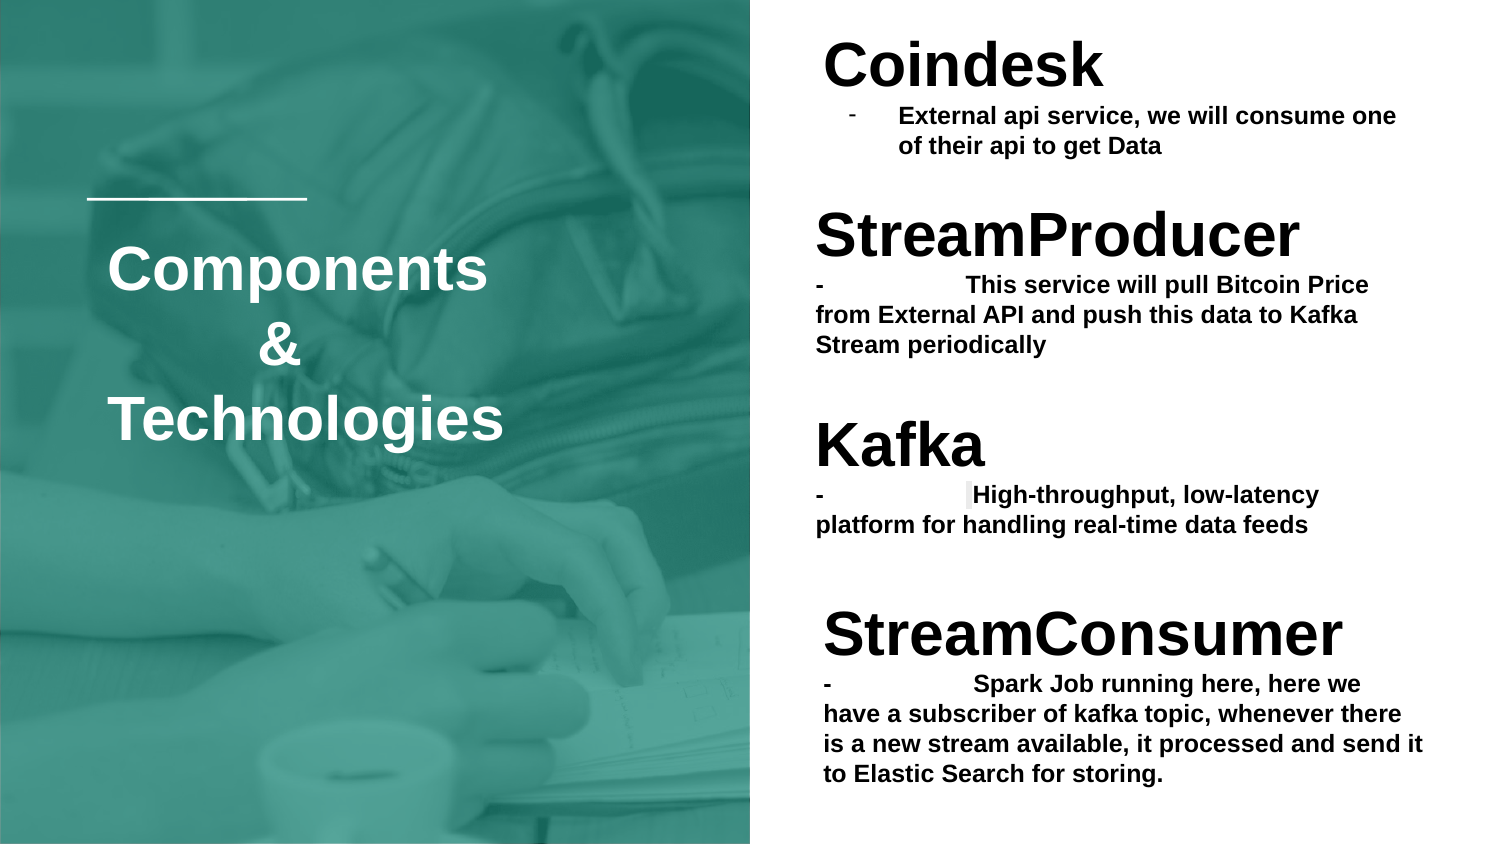

Coindesk
External api service, we will consume one of their api to get Data
StreamProducer
- 	This service will pull Bitcoin Price from External API and push this data to Kafka Stream periodically

# Components
&
Technologies
Kafka
- 	 High-throughput, low-latency platform for handling real-time data feeds

StreamConsumer
- 	Spark Job running here, here we have a subscriber of kafka topic, whenever there is a new stream available, it processed and send it to Elastic Search for storing.